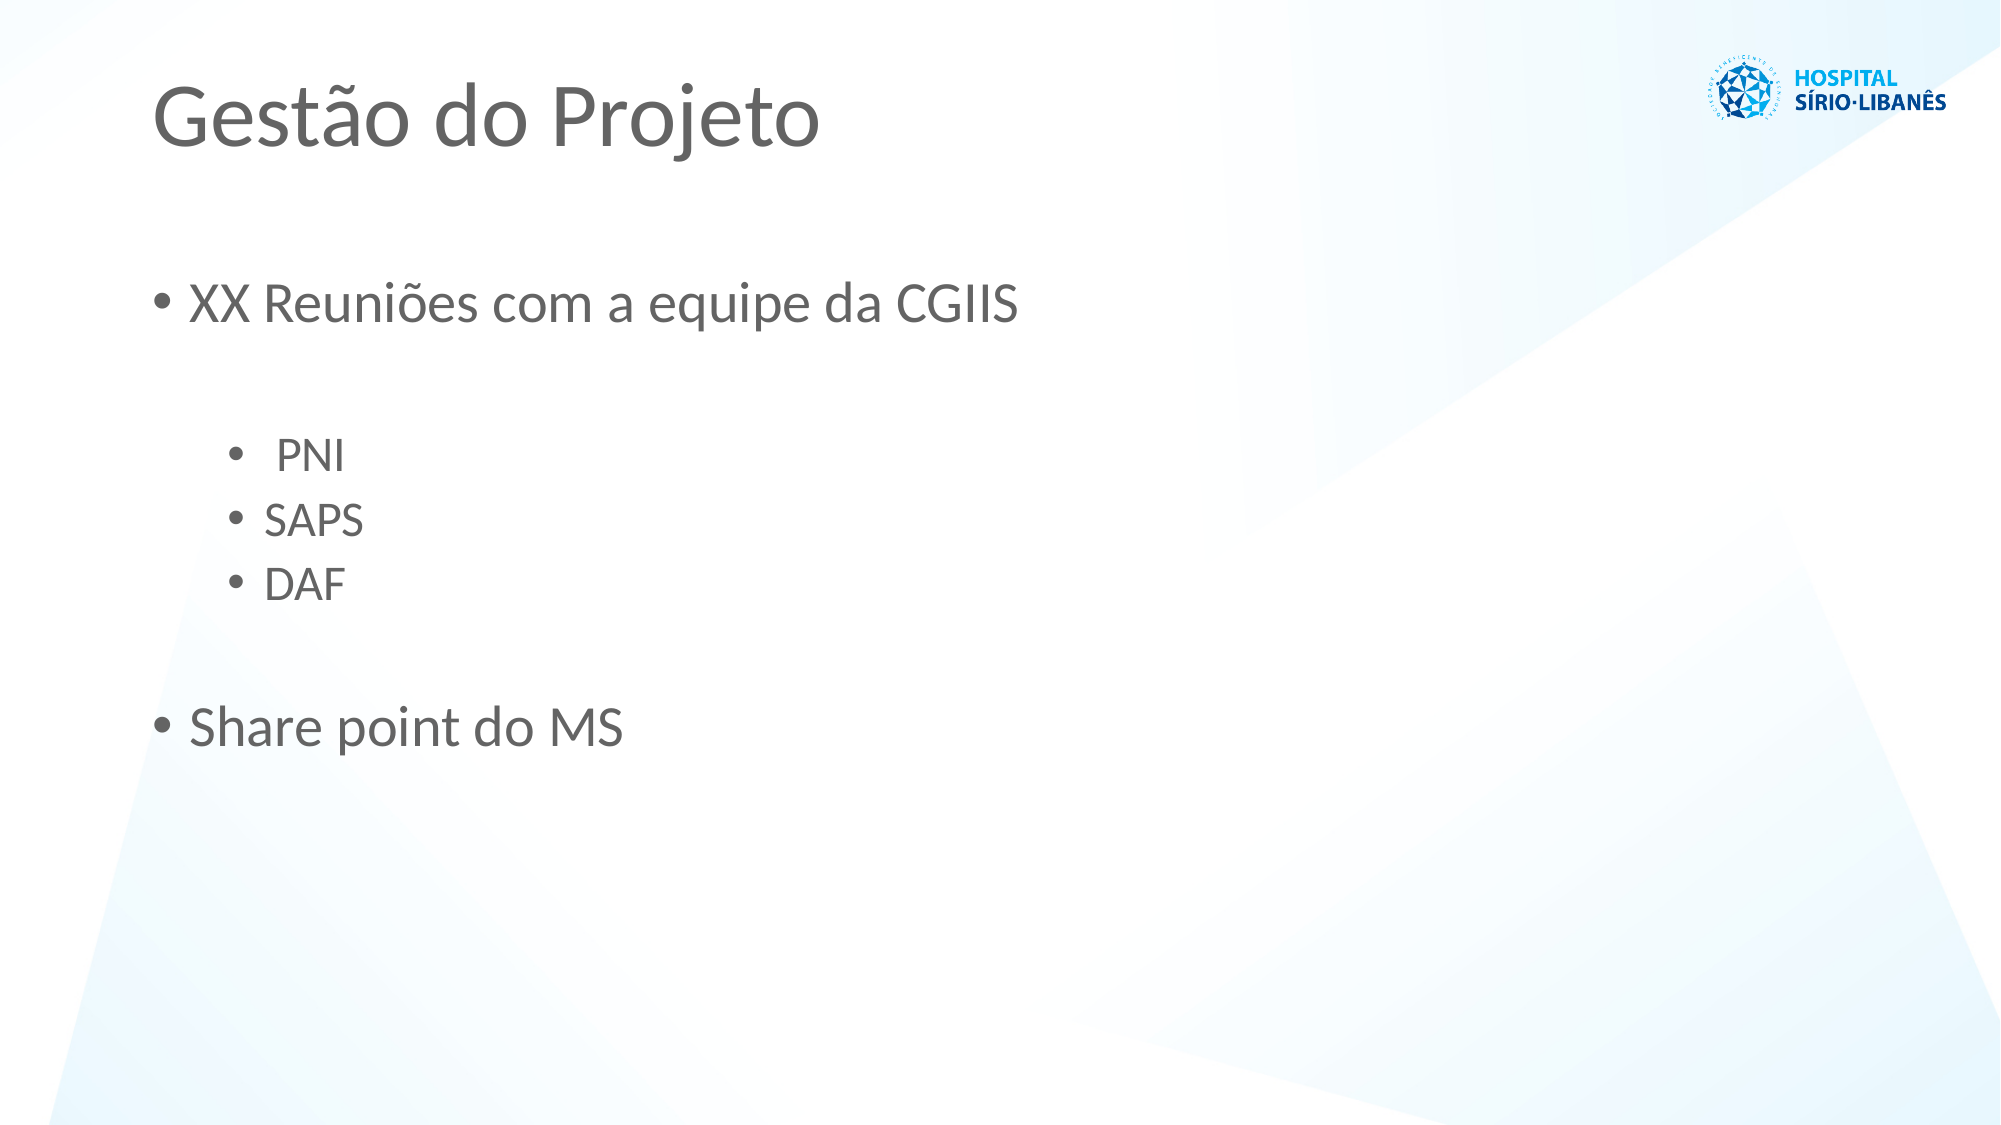

# Gestão do Projeto
XX Reuniões com a equipe da CGIIS

 PNI
SAPS
DAF

Share point do MS